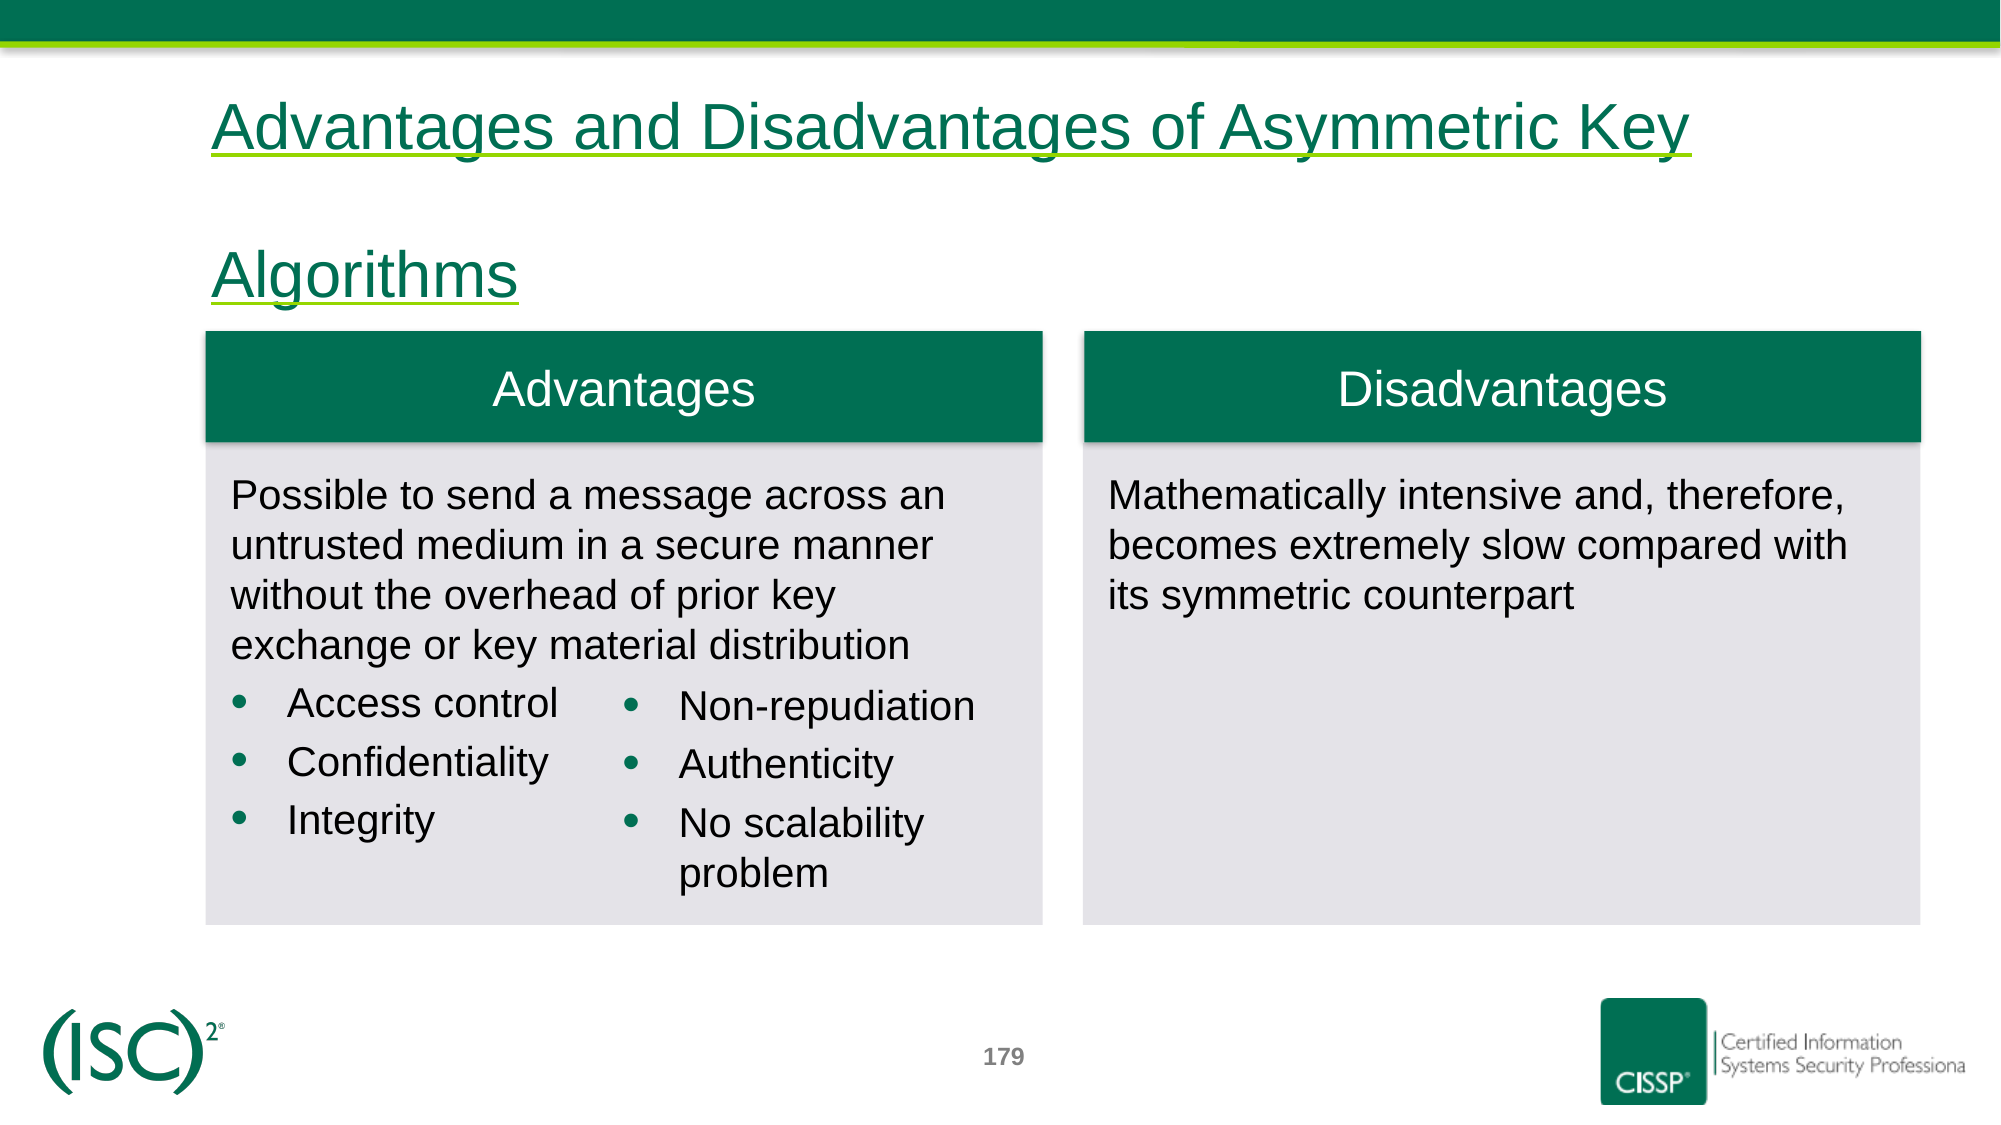

Advantages and Disadvantages of Asymmetric Key Algorithms
Advantages
Disadvantages
Possible to send a message across an untrusted medium in a secure manner without the overhead of prior key exchange or key material distribution
Access control
Confidentiality
Integrity
Mathematically intensive and, therefore, becomes extremely slow compared with its symmetric counterpart
Non-repudiation
Authenticity
No scalability problem